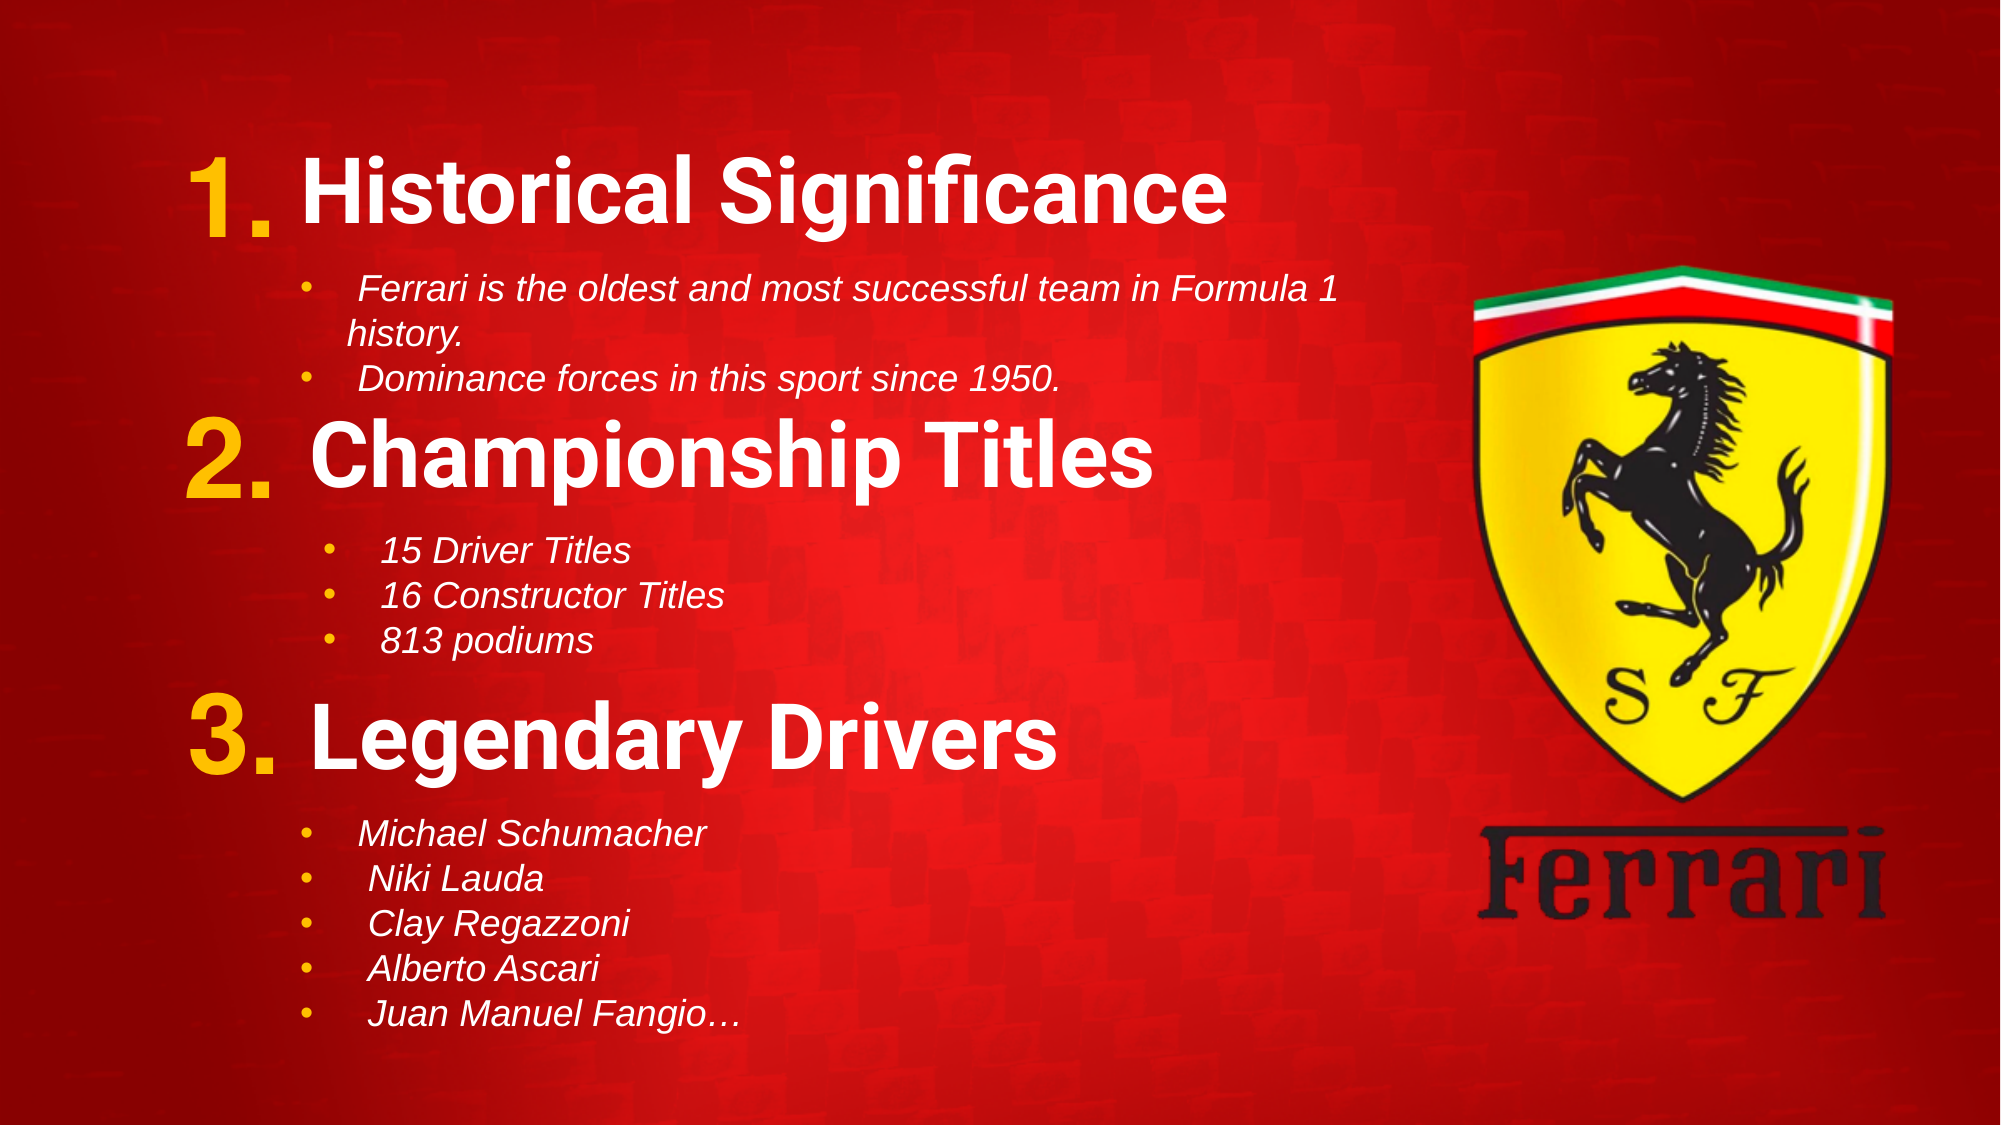

1.
Historical Significance
 Ferrari is the oldest and most successful team in Formula 1 history.
 Dominance forces in this sport since 1950.
2.
Championship Titles
 15 Driver Titles
 16 Constructor Titles
 813 podiums
3.
Legendary Drivers
 Michael Schumacher
  Niki Lauda
  Clay Regazzoni
  Alberto Ascari
  Juan Manuel Fangio…